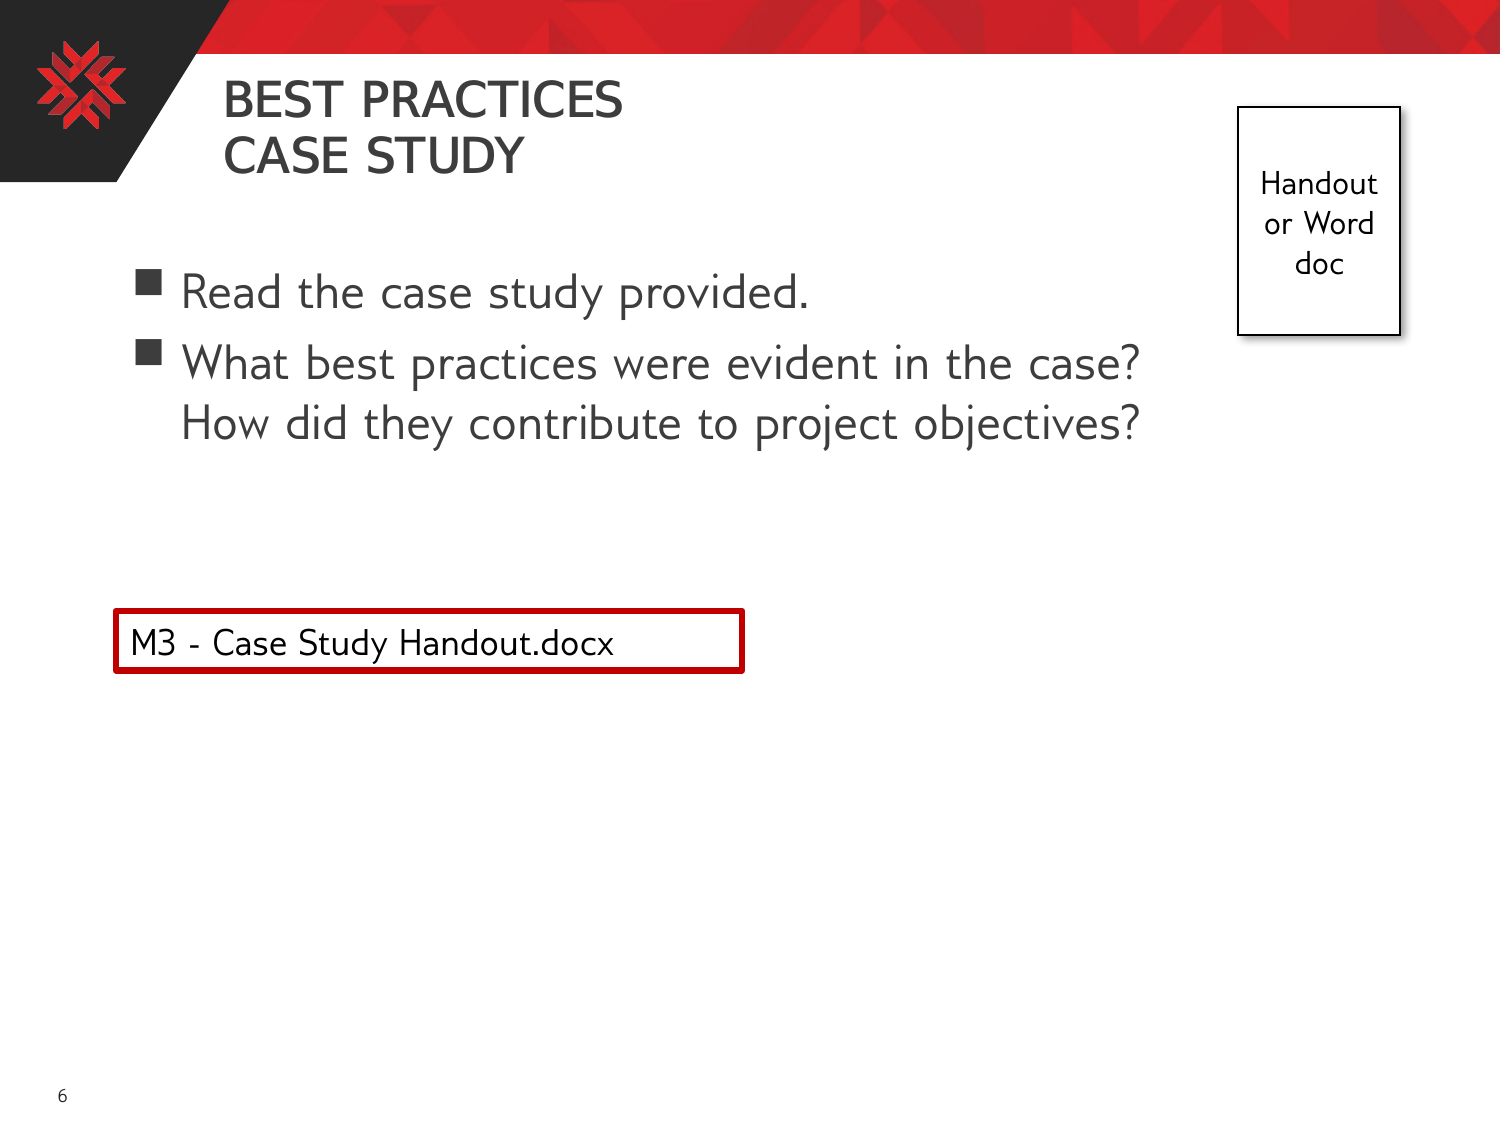

# Best practices case study
Handout or Word doc
Read the case study provided.
What best practices were evident in the case? How did they contribute to project objectives?
M3 - Case Study Handout.docx
6